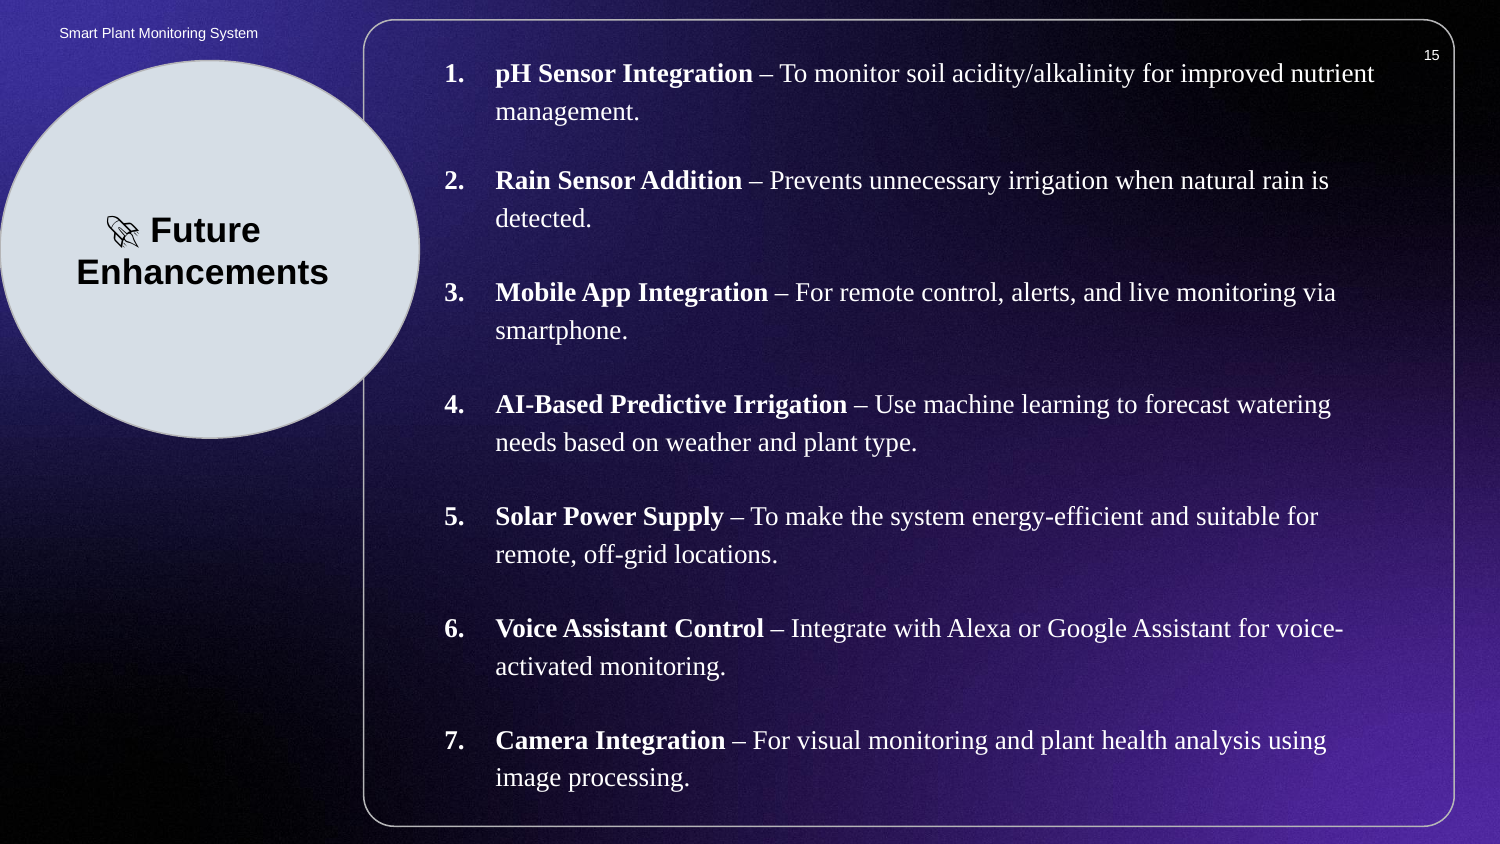

Smart Plant Monitoring System

# pH Sensor Integration – To monitor soil acidity/alkalinity for improved nutrient management.
Rain Sensor Addition – Prevents unnecessary irrigation when natural rain is detected.
Mobile App Integration – For remote control, alerts, and live monitoring via smartphone.
AI-Based Predictive Irrigation – Use machine learning to forecast watering needs based on weather and plant type.
Solar Power Supply – To make the system energy-efficient and suitable for remote, off-grid locations.
Voice Assistant Control – Integrate with Alexa or Google Assistant for voice-activated monitoring.
Camera Integration – For visual monitoring and plant health analysis using image processing.

15
   🚀 Future Enhancements